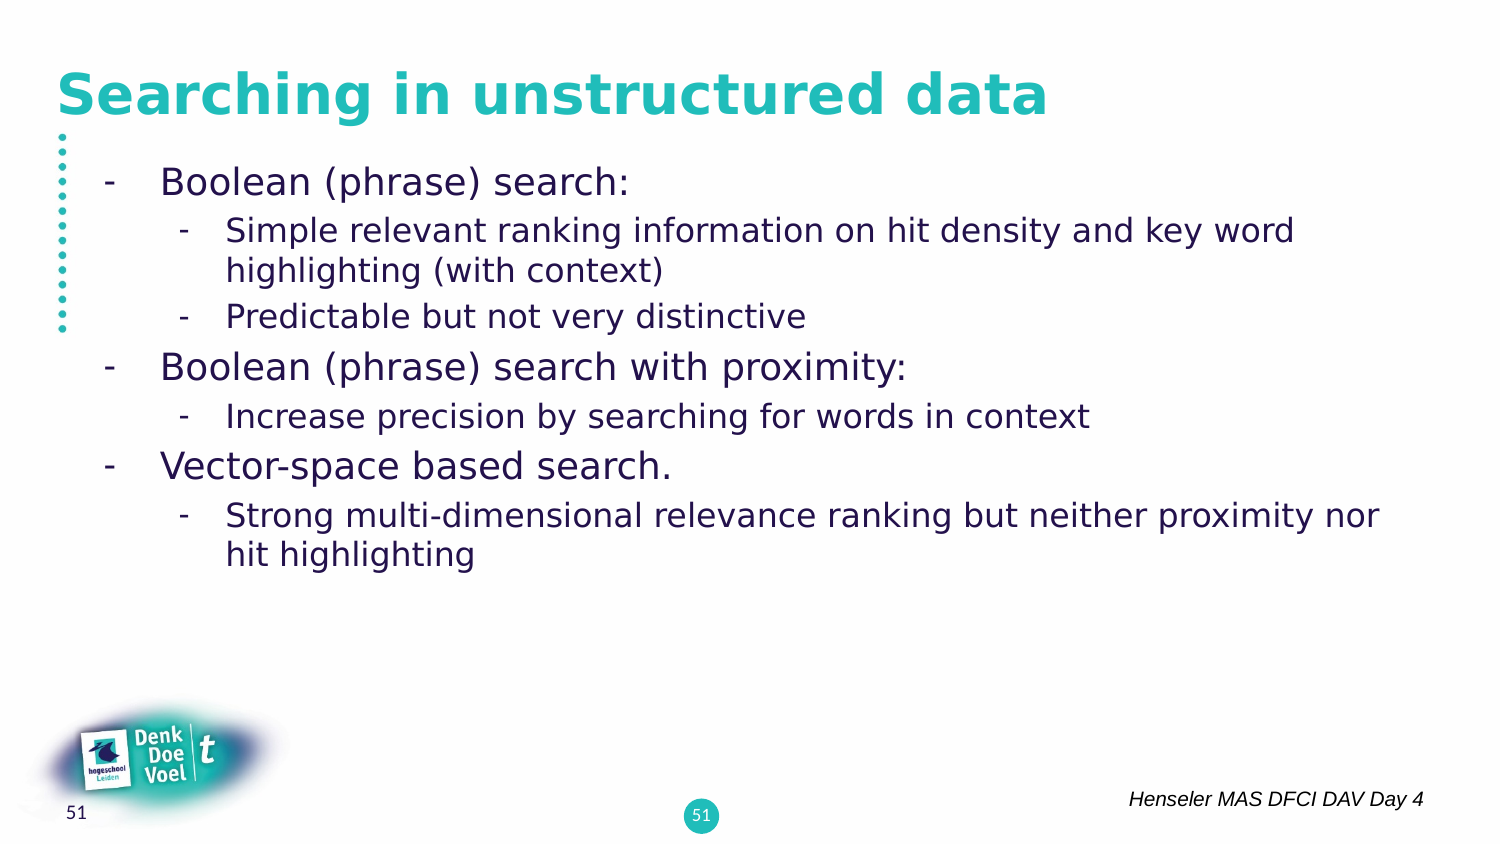

# Searching in unstructured data
Boolean (phrase) search:
Simple relevant ranking information on hit density and key word highlighting (with context)
Predictable but not very distinctive
Boolean (phrase) search with proximity:
Increase precision by searching for words in context
Vector-space based search.
Strong multi-dimensional relevance ranking but neither proximity nor hit highlighting

51